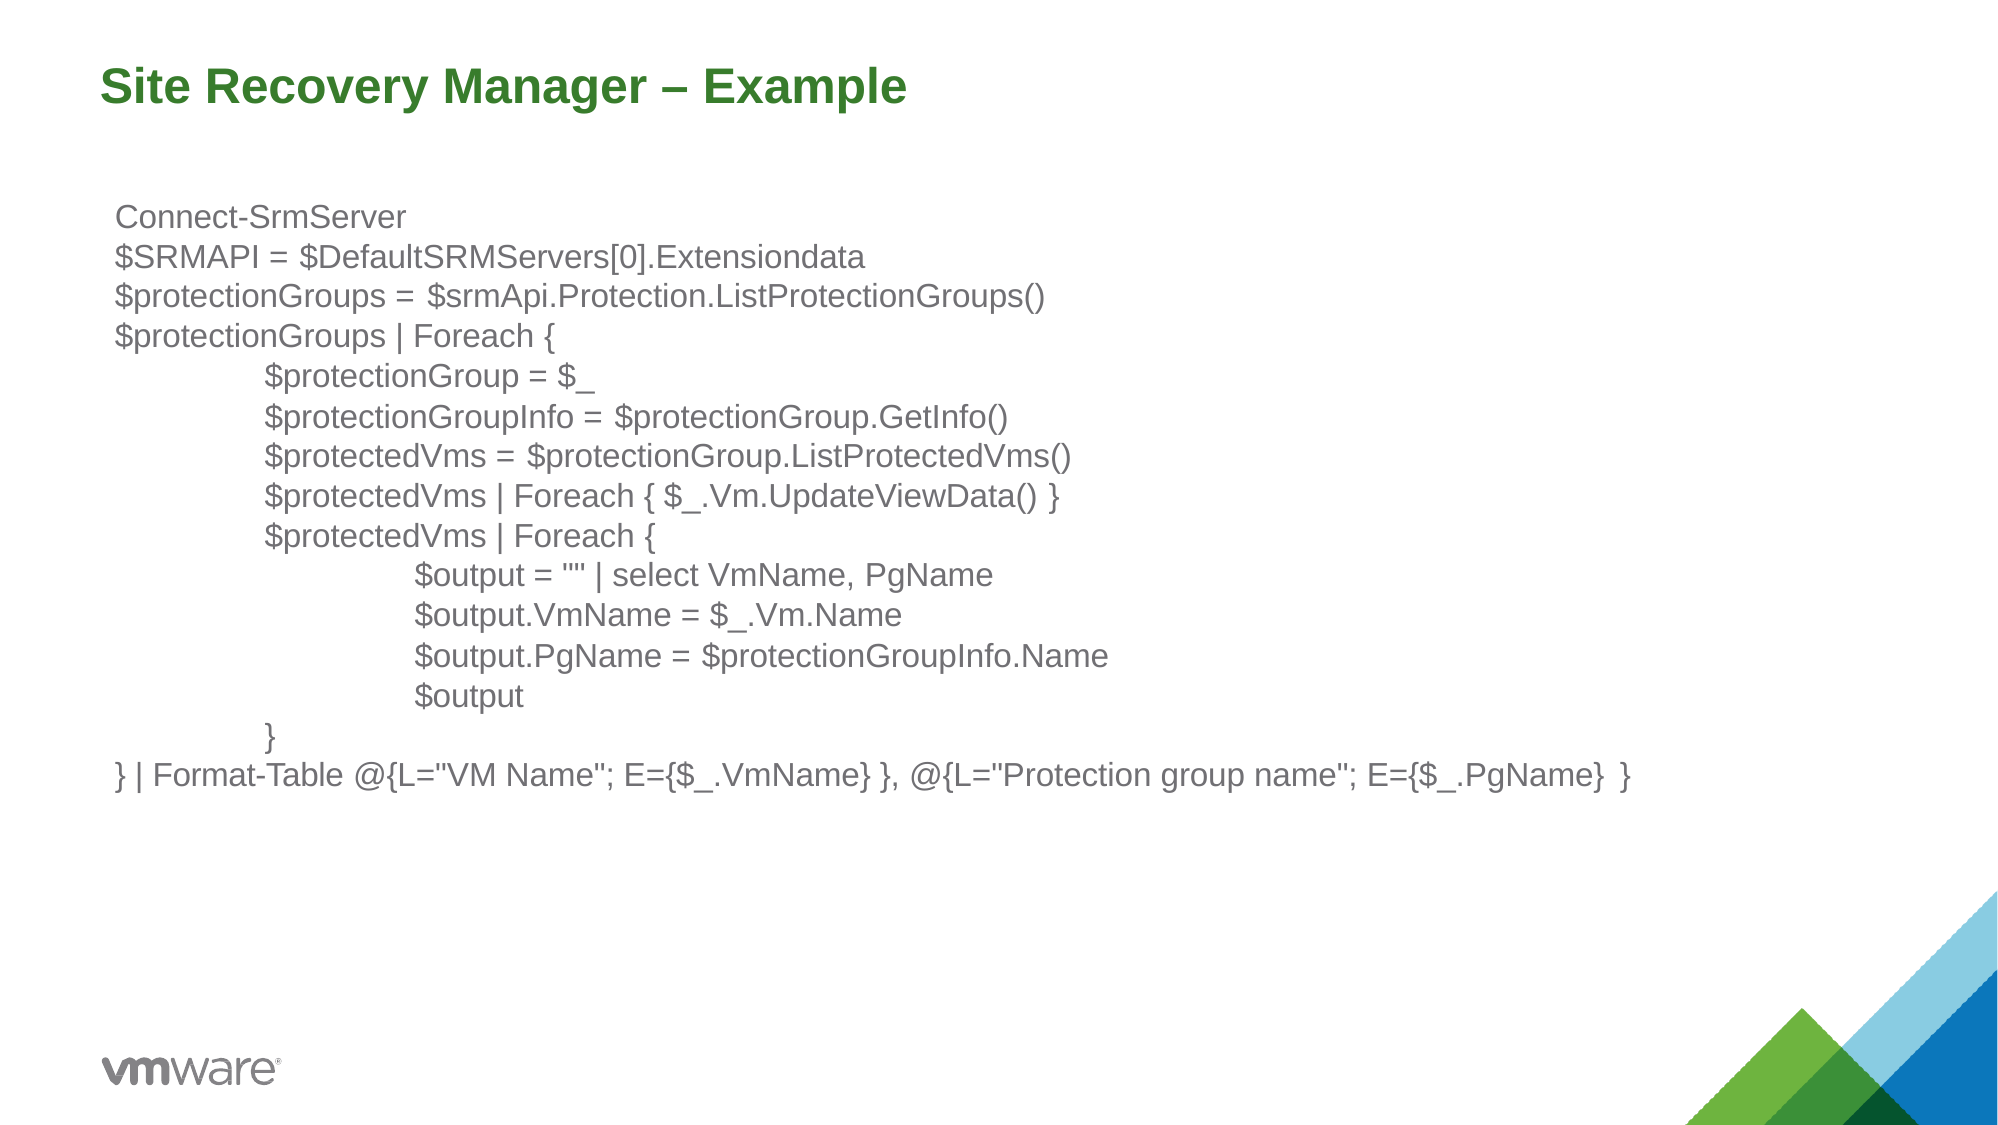

# Site Recovery Manager – Example
Connect-SrmServer
$SRMAPI = $DefaultSRMServers[0].Extensiondata
$protectionGroups = $srmApi.Protection.ListProtectionGroups()
$protectionGroups | Foreach {
$protectionGroup = $_
$protectionGroupInfo = $protectionGroup.GetInfo()
$protectedVms = $protectionGroup.ListProtectedVms()
$protectedVms | Foreach { $_.Vm.UpdateViewData() }
$protectedVms | Foreach {
$output = "" | select VmName, PgName
$output.VmName = $_.Vm.Name
$output.PgName = $protectionGroupInfo.Name
$output
}
} | Format-Table @{L="VM Name"; E={$_.VmName} }, @{L="Protection group name"; E={$_.PgName} }